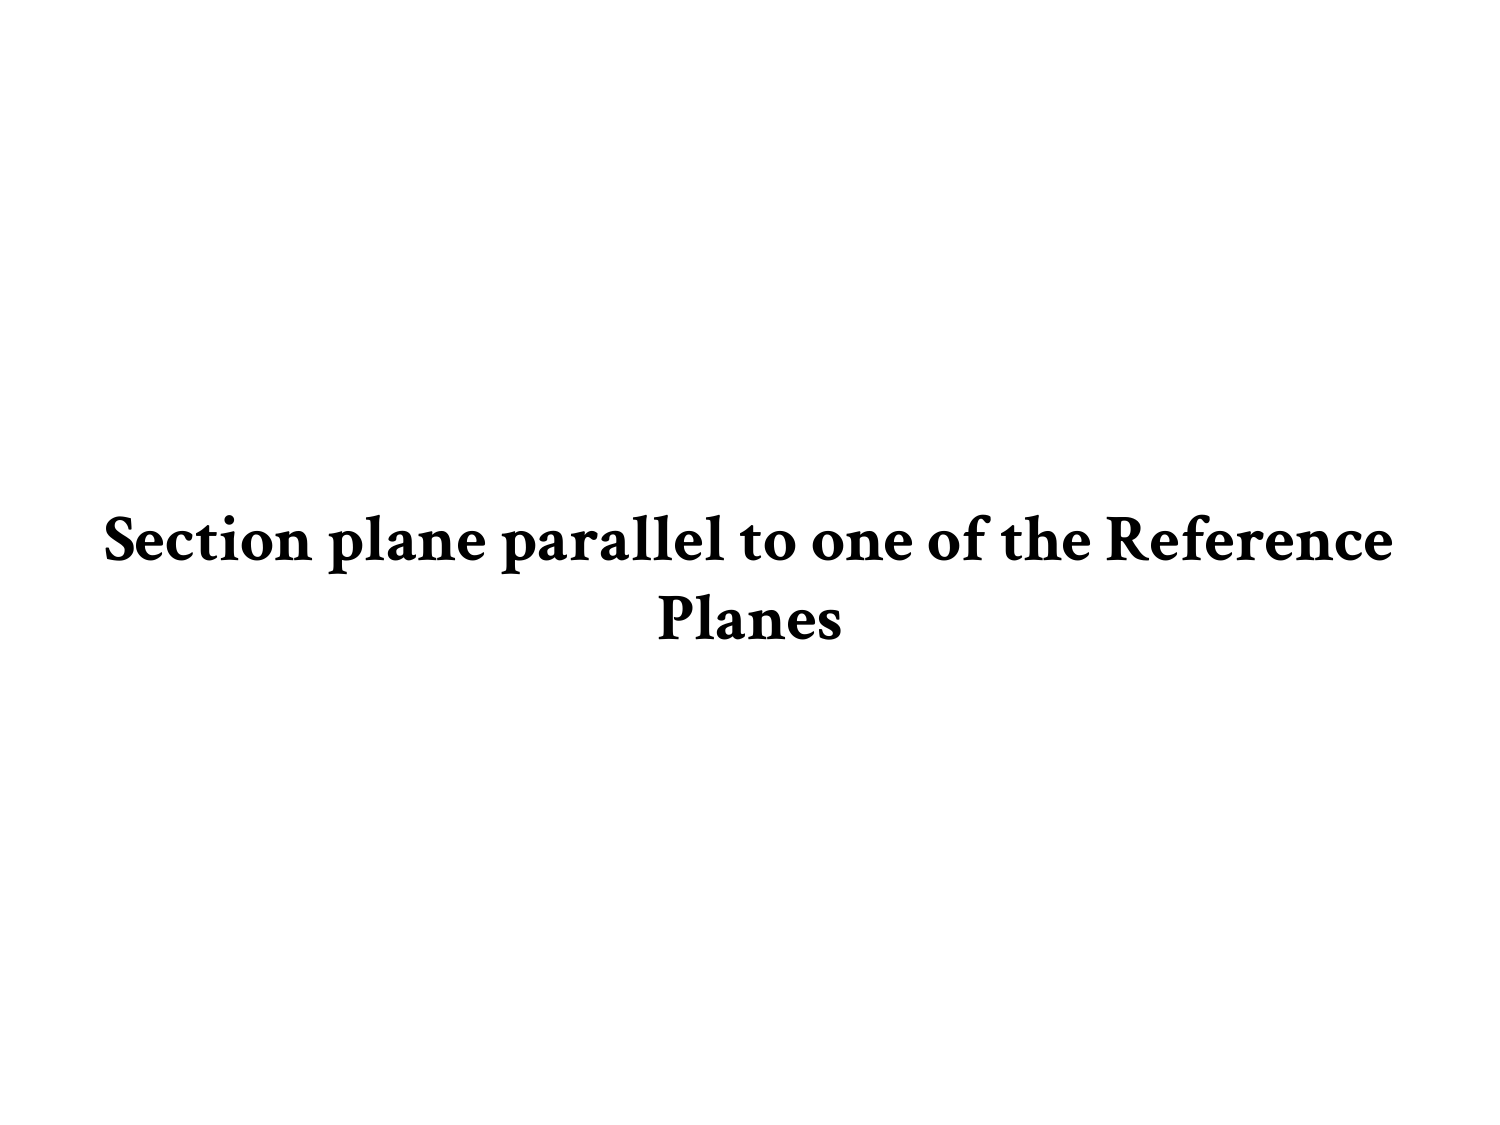

#

Section plane parallel to one of the Reference Planes